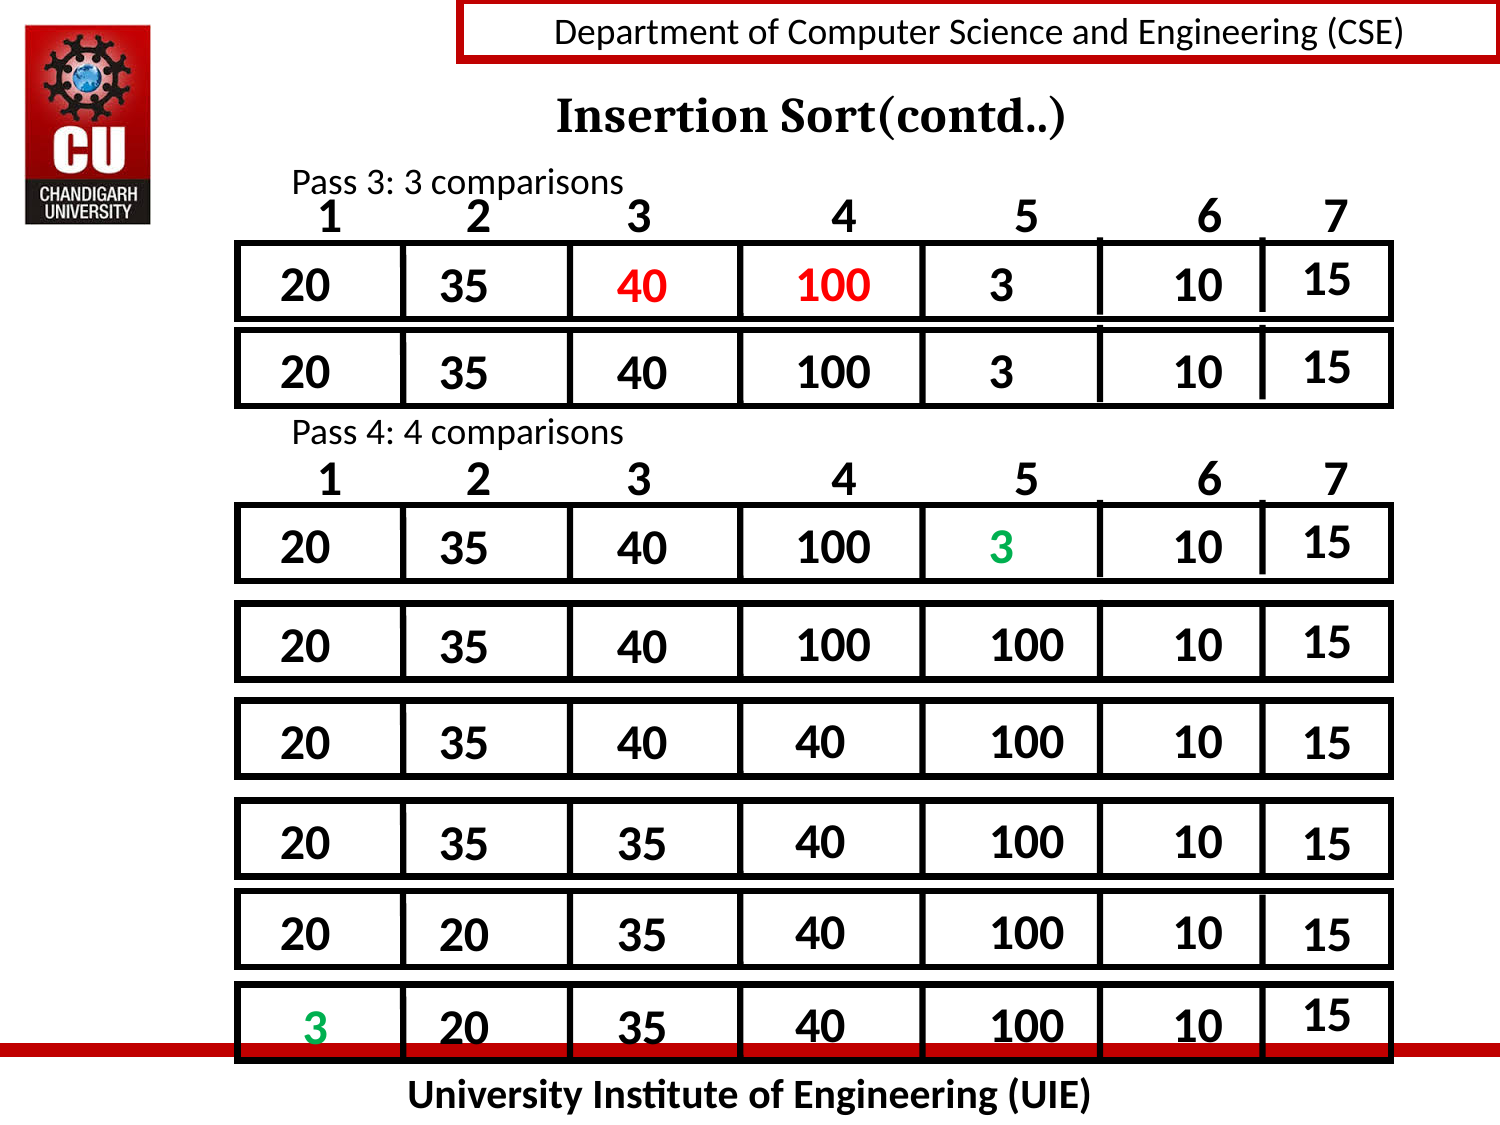

# Insertion Sort(contd..)
Pass 3: 3 comparisons
1           2            3                4              5              6         7

100
  3
 10
20
35
40

 15

 15

100
  3
 10
20
35
40
Pass 4: 4 comparisons
1           2            3                4              5              6         7

100
  3
 10
20
35
40

 15

 15

100
  100
 10
20
35
40

40
  100
 10
20
35
40

 15

40
  100
 10
20
35
35

 15

40
  100
 10
20
20
35
 15

 15

40
  100
 10
20
35
3